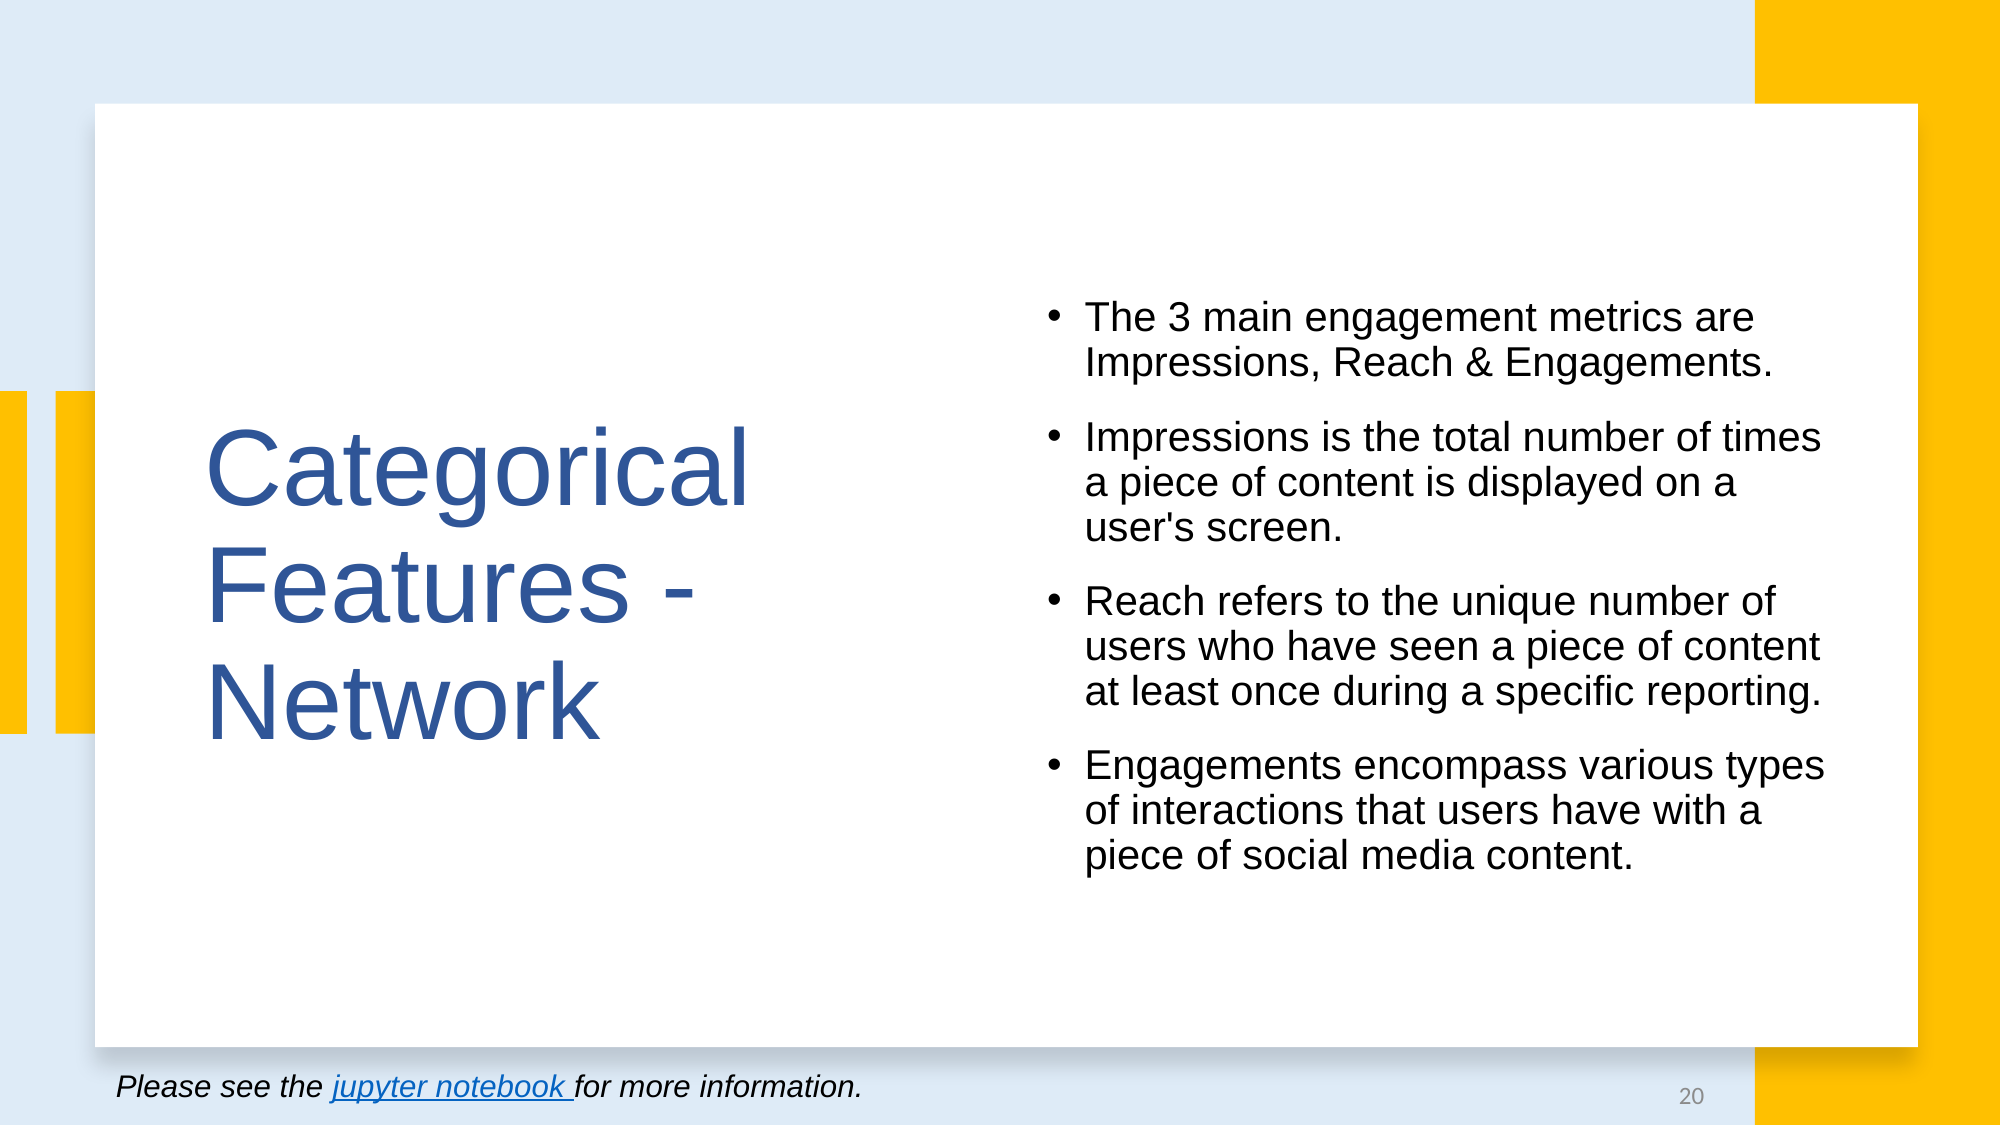

Categorical Features - Network
The 3 main engagement metrics are Impressions, Reach & Engagements.
Impressions is the total number of times a piece of content is displayed on a user's screen.
Reach refers to the unique number of users who have seen a piece of content at least once during a specific reporting.
Engagements encompass various types of interactions that users have with a piece of social media content.

Please see the jupyter notebook for more information.
20